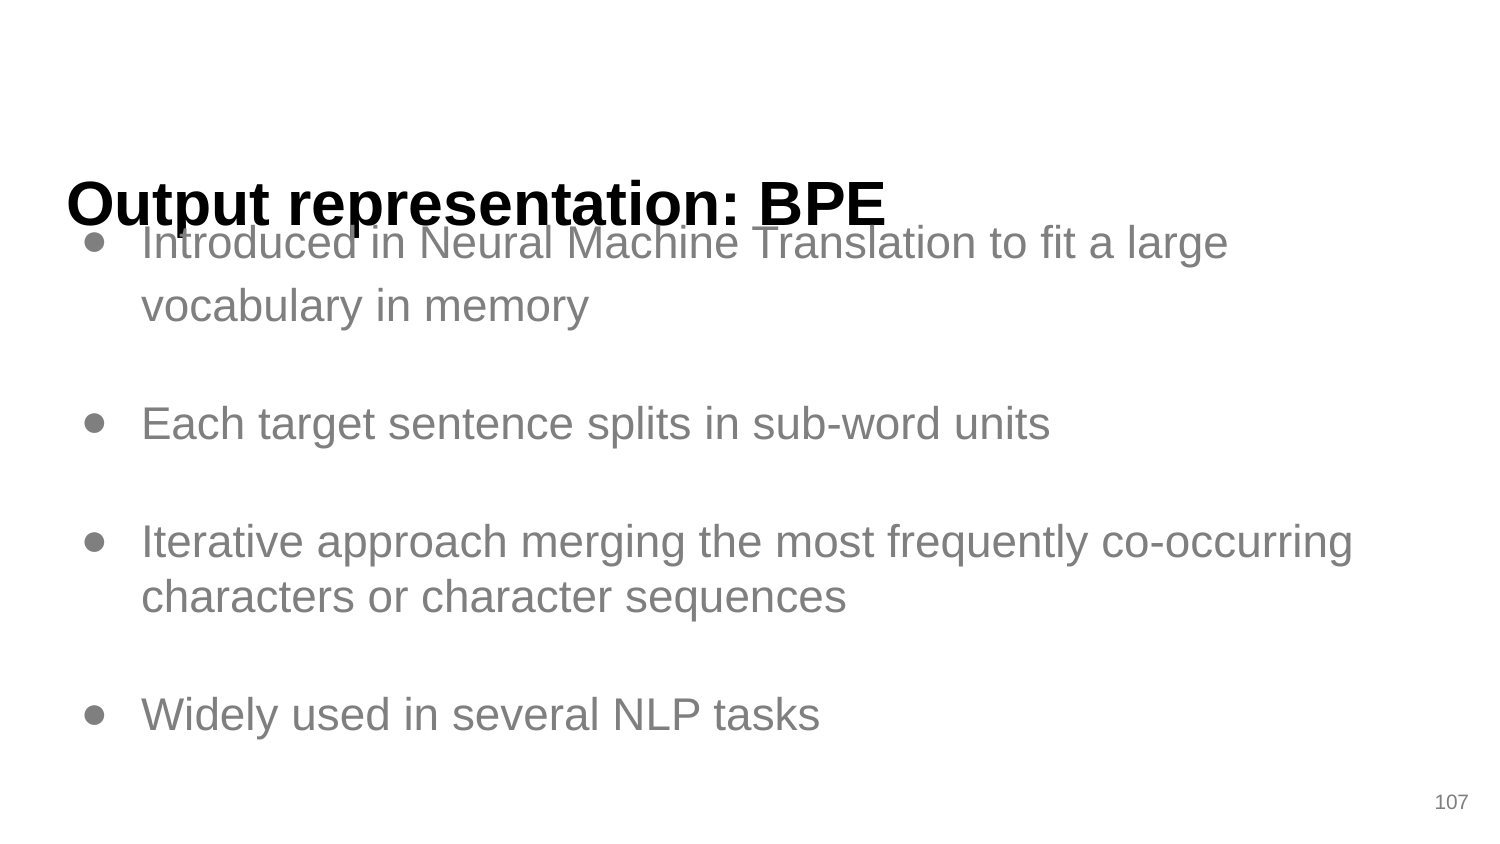

# Output representation: BPE

Introduced in Neural Machine Translation to fit a large vocabulary in memory
Each target sentence splits in sub-word units
Iterative approach merging the most frequently co-occurring characters or character sequences
Widely used in several NLP tasks
107